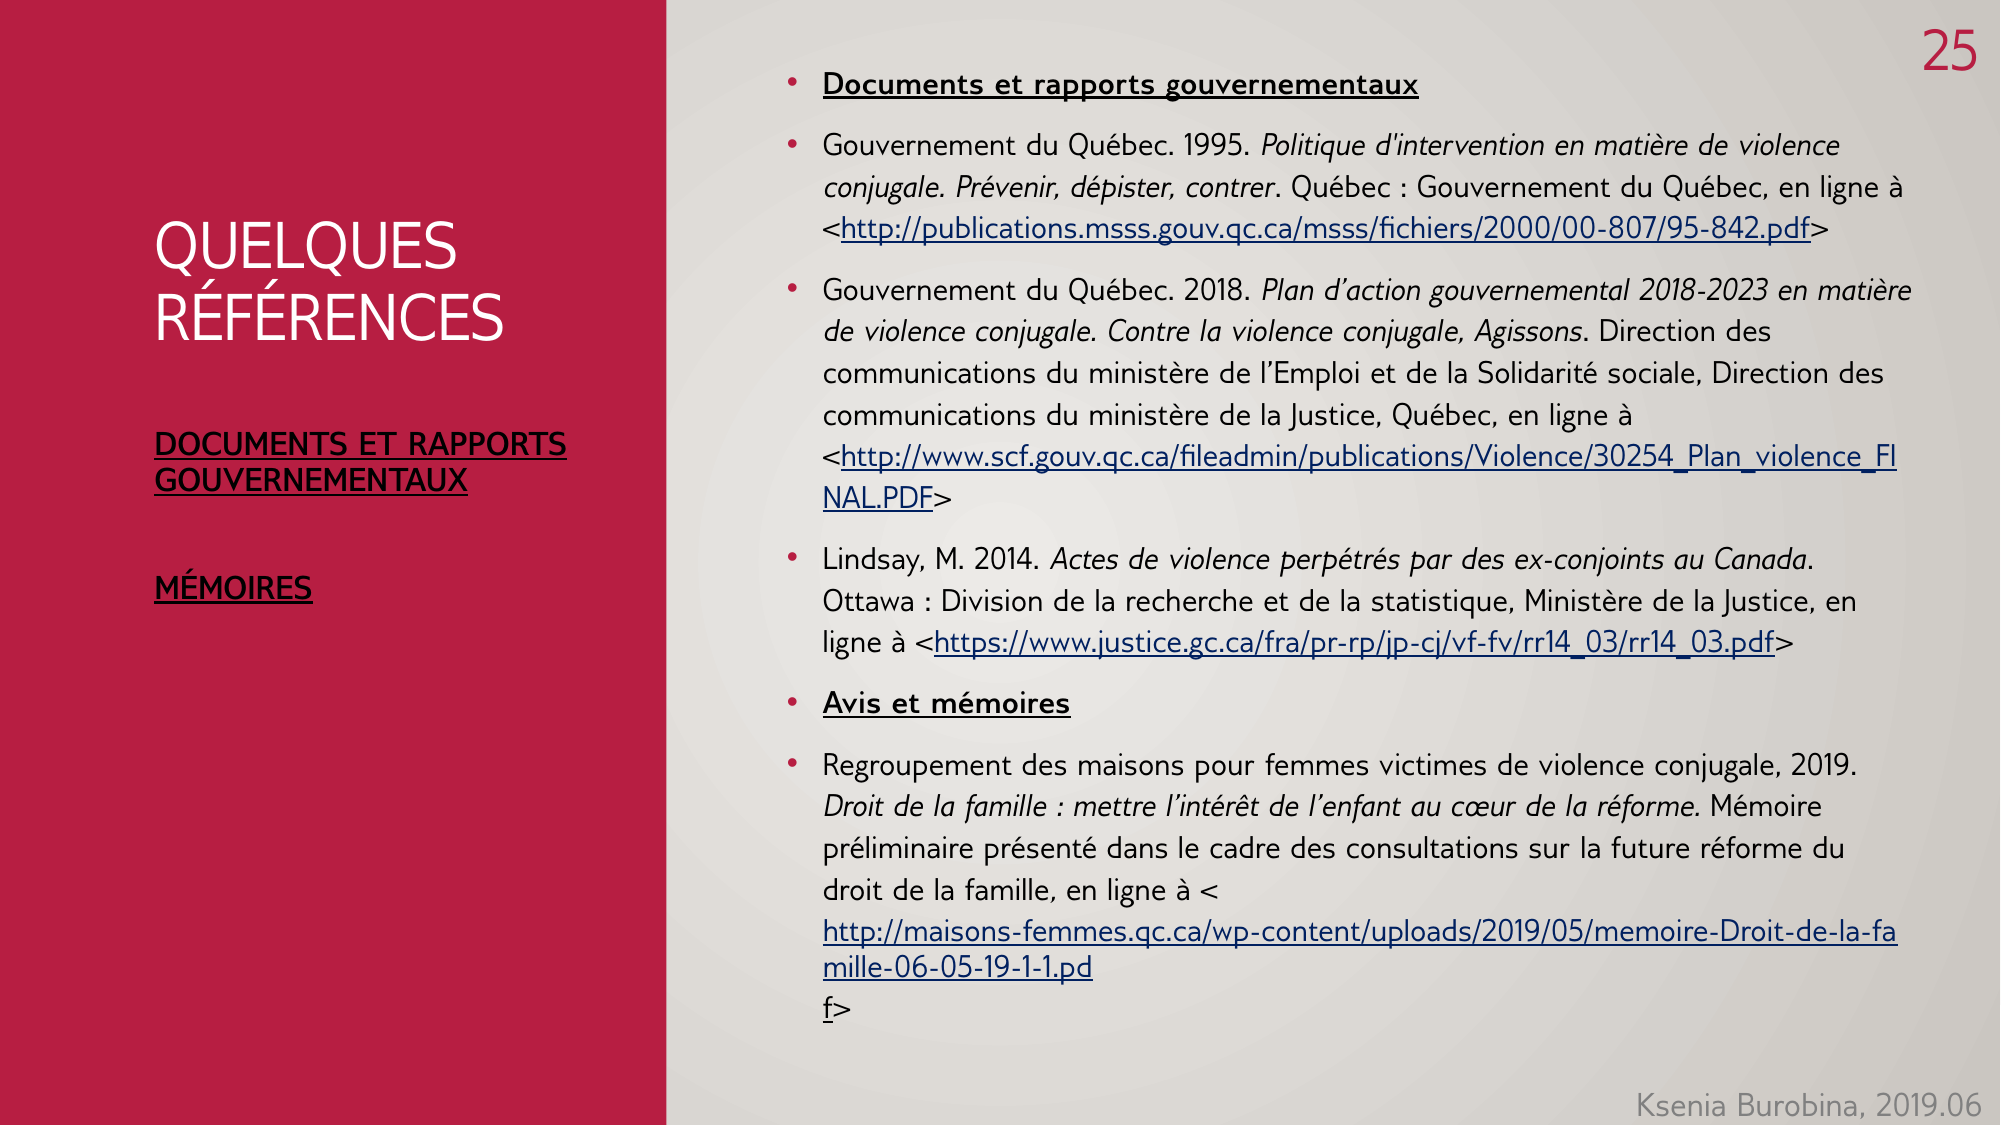

25
Documents et rapports gouvernementaux
Gouvernement du Québec. 1995. Politique d'intervention en matière de violence conjugale. Prévenir, dépister, contrer. Québec : Gouvernement du Québec, en ligne à <http://publications.msss.gouv.qc.ca/msss/fichiers/2000/00-807/95-842.pdf>
Gouvernement du Québec. 2018. Plan d’action gouvernemental 2018-2023 en matière de violence conjugale. Contre la violence conjugale, Agissons. Direction des communications du ministère de l’Emploi et de la Solidarité sociale, Direction des communications du ministère de la Justice, Québec, en ligne à <http://www.scf.gouv.qc.ca/fileadmin/publications/Violence/30254_Plan_violence_FINAL.PDF>
Lindsay, M. 2014. Actes de violence perpétrés par des ex-conjoints au Canada. Ottawa : Division de la recherche et de la statistique, Ministère de la Justice, en ligne à <https://www.justice.gc.ca/fra/pr-rp/jp-cj/vf-fv/rr14_03/rr14_03.pdf>
Avis et mémoires
Regroupement des maisons pour femmes victimes de violence conjugale, 2019. Droit de la famille : mettre l’intérêt de l’enfant au cœur de la réforme. Mémoire préliminaire présenté dans le cadre des consultations sur la future réforme du droit de la famille, en ligne à <http://maisons-femmes.qc.ca/wp-content/uploads/2019/05/memoire-Droit-de-la-famille-06-05-19-1-1.pdf>
# QueLQUES RÉFÉRENCES Documents et rapports gouvernementaux mémoires
Ksenia Burobina, 2019.06